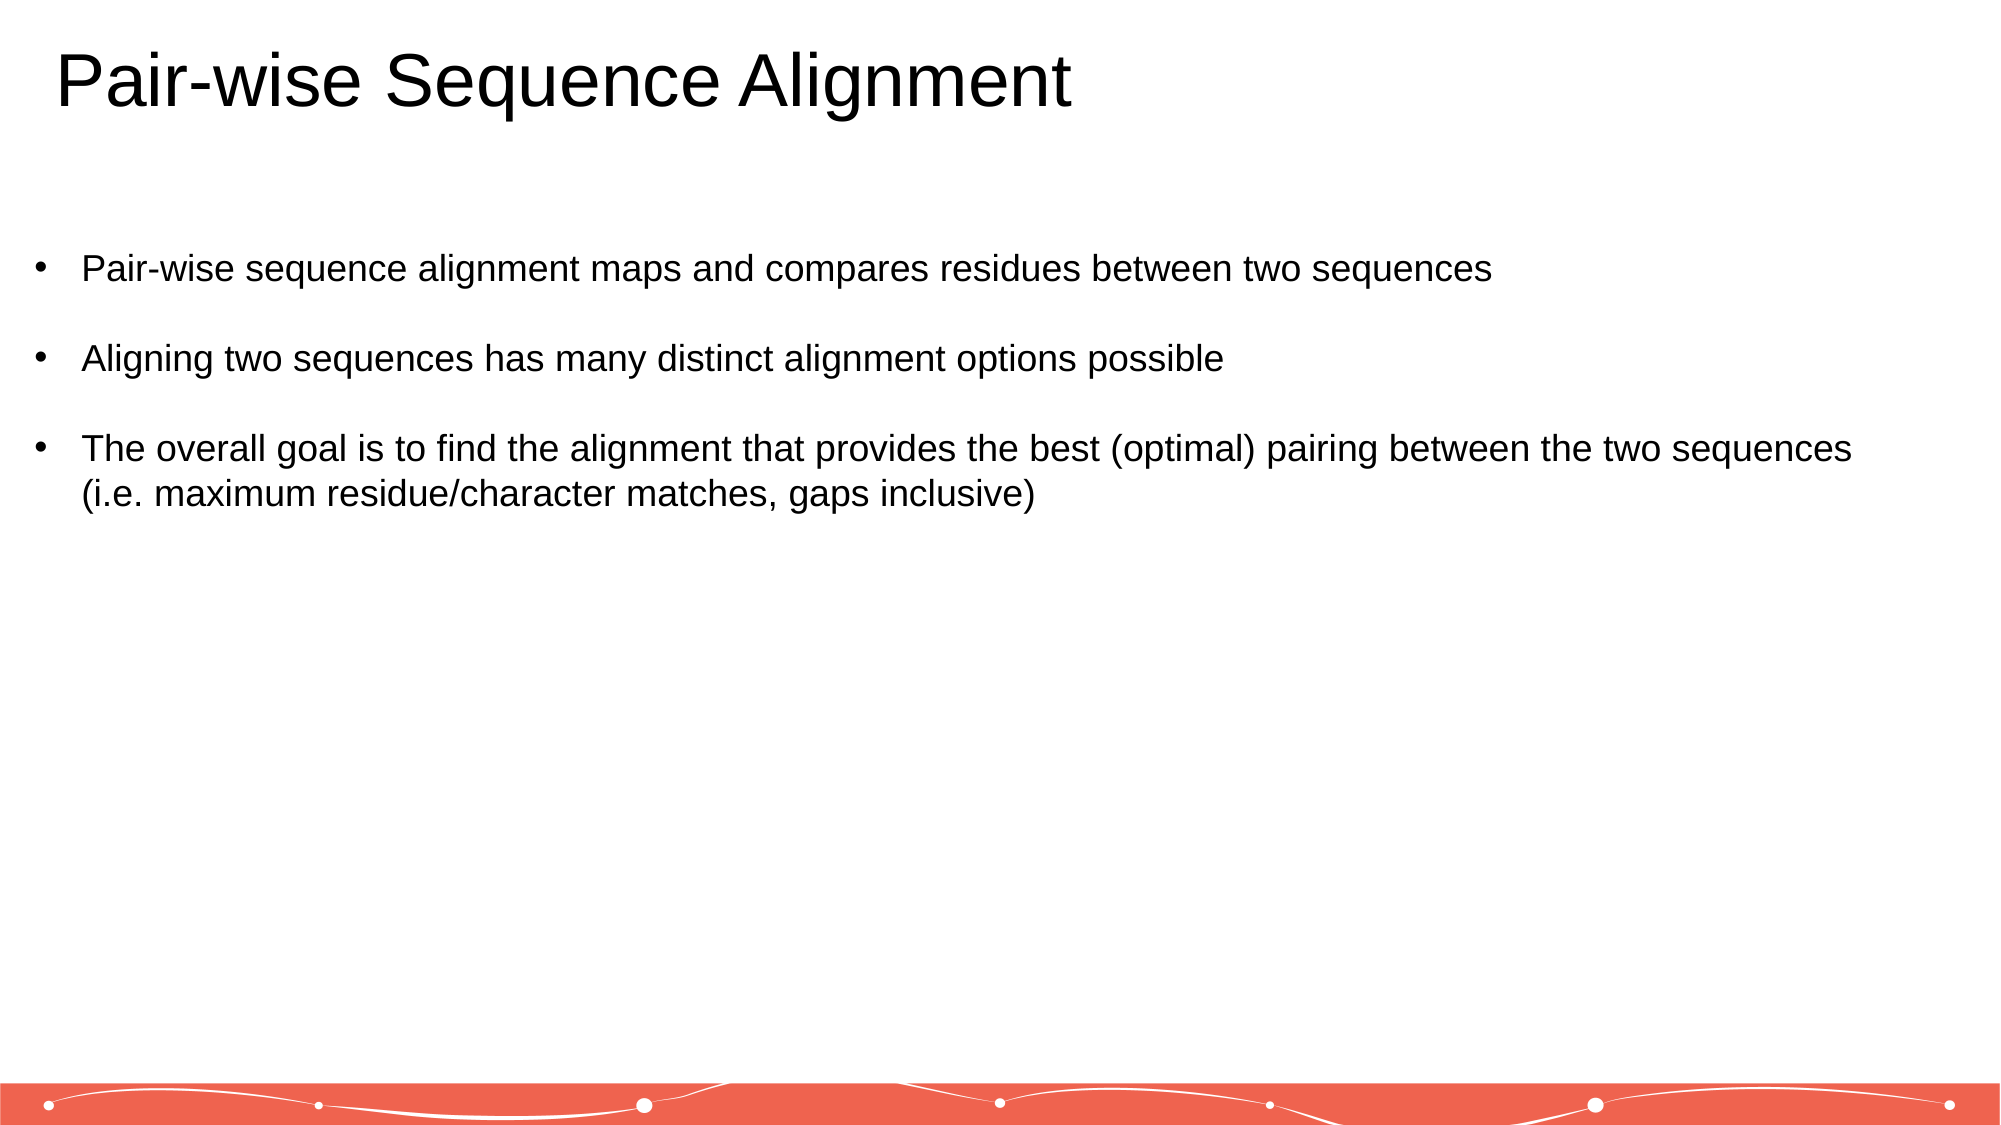

Pair-wise Sequence Alignment
﻿Pair-wise sequence alignment maps and compares residues between two sequences

﻿Aligning two sequences has many distinct alignment options possible

﻿The overall goal is to find the alignment that provides the best (optimal) pairing between the two sequences (i.e. maximum residue/character matches, gaps inclusive)